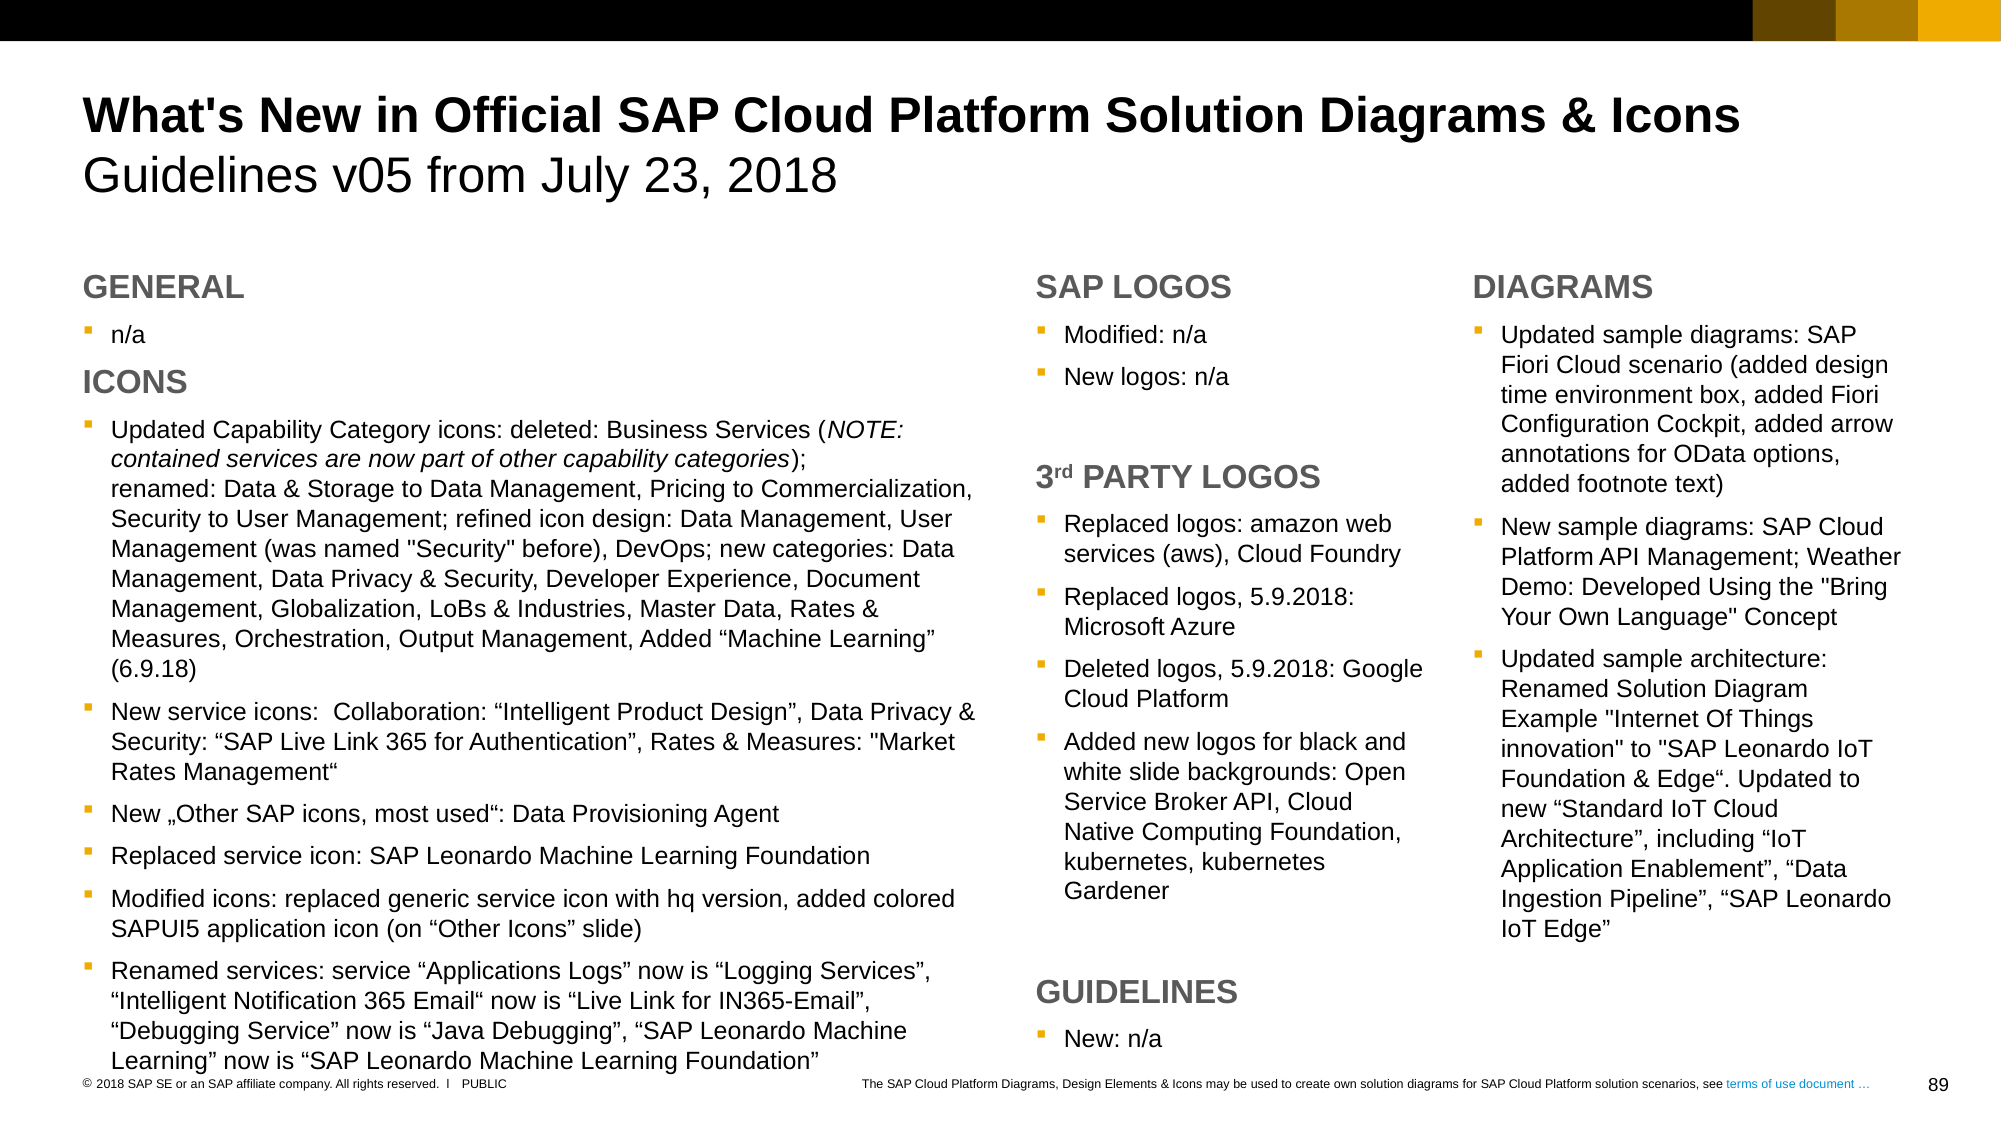

# What's New in Official SAP Cloud Platform Solution Diagrams & Icons Guidelines v05 from July 23, 2018
GENERAL
n/a
ICONS
Updated Capability Category icons: deleted: Business Services (NOTE: contained services are now part of other capability categories);
renamed: Data & Storage to Data Management, Pricing to Commercialization, Security to User Management; refined icon design: Data Management, User Management (was named "Security" before), DevOps; new categories: Data Management, Data Privacy & Security, Developer Experience, Document Management, Globalization, LoBs & Industries, Master Data, Rates & Measures, Orchestration, Output Management, Added “Machine Learning” (6.9.18)
New service icons:  Collaboration: “Intelligent Product Design”, Data Privacy & Security: “SAP Live Link 365 for Authentication”, Rates & Measures: "Market Rates Management“
New „Other SAP icons, most used“: Data Provisioning Agent
Replaced service icon: SAP Leonardo Machine Learning Foundation
Modified icons: replaced generic service icon with hq version, added colored SAPUI5 application icon (on “Other Icons” slide)
Renamed services: service “Applications Logs” now is “Logging Services”, “Intelligent Notification 365 Email“ now is “Live Link for IN365-Email”, “Debugging Service” now is “Java Debugging”, “SAP Leonardo Machine Learning” now is “SAP Leonardo Machine Learning Foundation”

SAP LOGOS
Modified: n/a
New logos: n/a

3rd PARTY LOGOS
Replaced logos: amazon web services (aws), Cloud Foundry
Replaced logos, 5.9.2018: Microsoft Azure
Deleted logos, 5.9.2018: Google Cloud Platform
Added new logos for black and white slide backgrounds: Open Service Broker API, Cloud Native Computing Foundation, kubernetes, kubernetes Gardener

GUIDELINES
New: n/a
DIAGRAMS
Updated sample diagrams: SAP Fiori Cloud scenario (added design time environment box, added Fiori Configuration Cockpit, added arrow annotations for OData options, added footnote text)
New sample diagrams: SAP Cloud Platform API Management; Weather Demo: Developed Using the "Bring Your Own Language" Concept
Updated sample architecture: Renamed Solution Diagram Example "Internet Of Things innovation" to "SAP Leonardo IoT Foundation & Edge“. Updated to new “Standard IoT Cloud Architecture”, including “IoT Application Enablement”, “Data Ingestion Pipeline”, “SAP Leonardo IoT Edge”